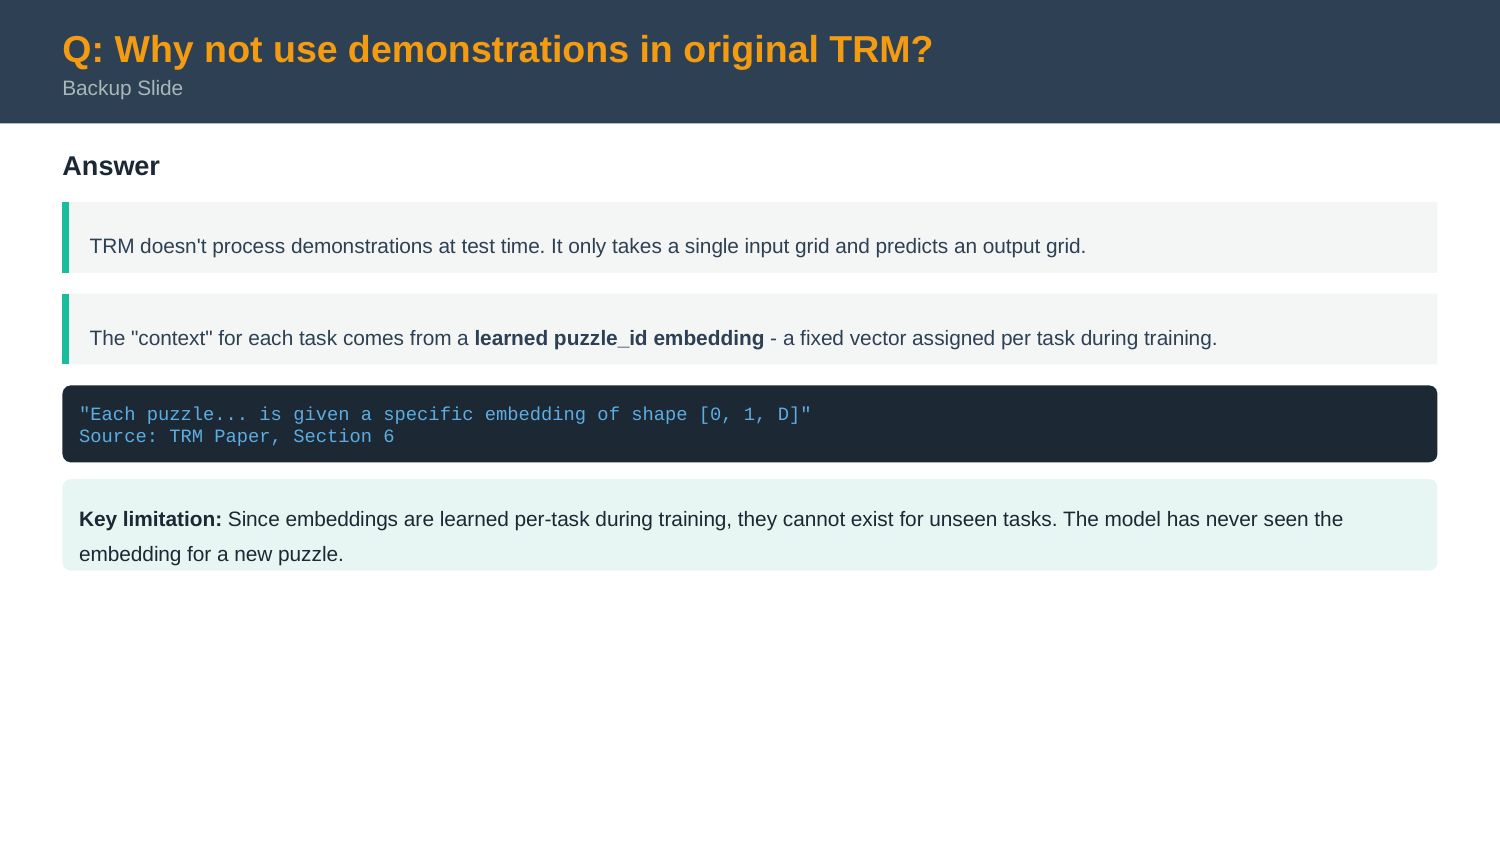

Q: Why not use demonstrations in original TRM?
Backup Slide
Answer

TRM doesn't process demonstrations at test time. It only takes a single input grid and predicts an output grid.

The "context" for each task comes from a learned puzzle_id embedding - a fixed vector assigned per task during training.

"Each puzzle... is given a specific embedding of shape [0, 1, D]"
Source: TRM Paper, Section 6

Key limitation: Since embeddings are learned per-task during training, they cannot exist for unseen tasks. The model has never seen the embedding for a new puzzle.